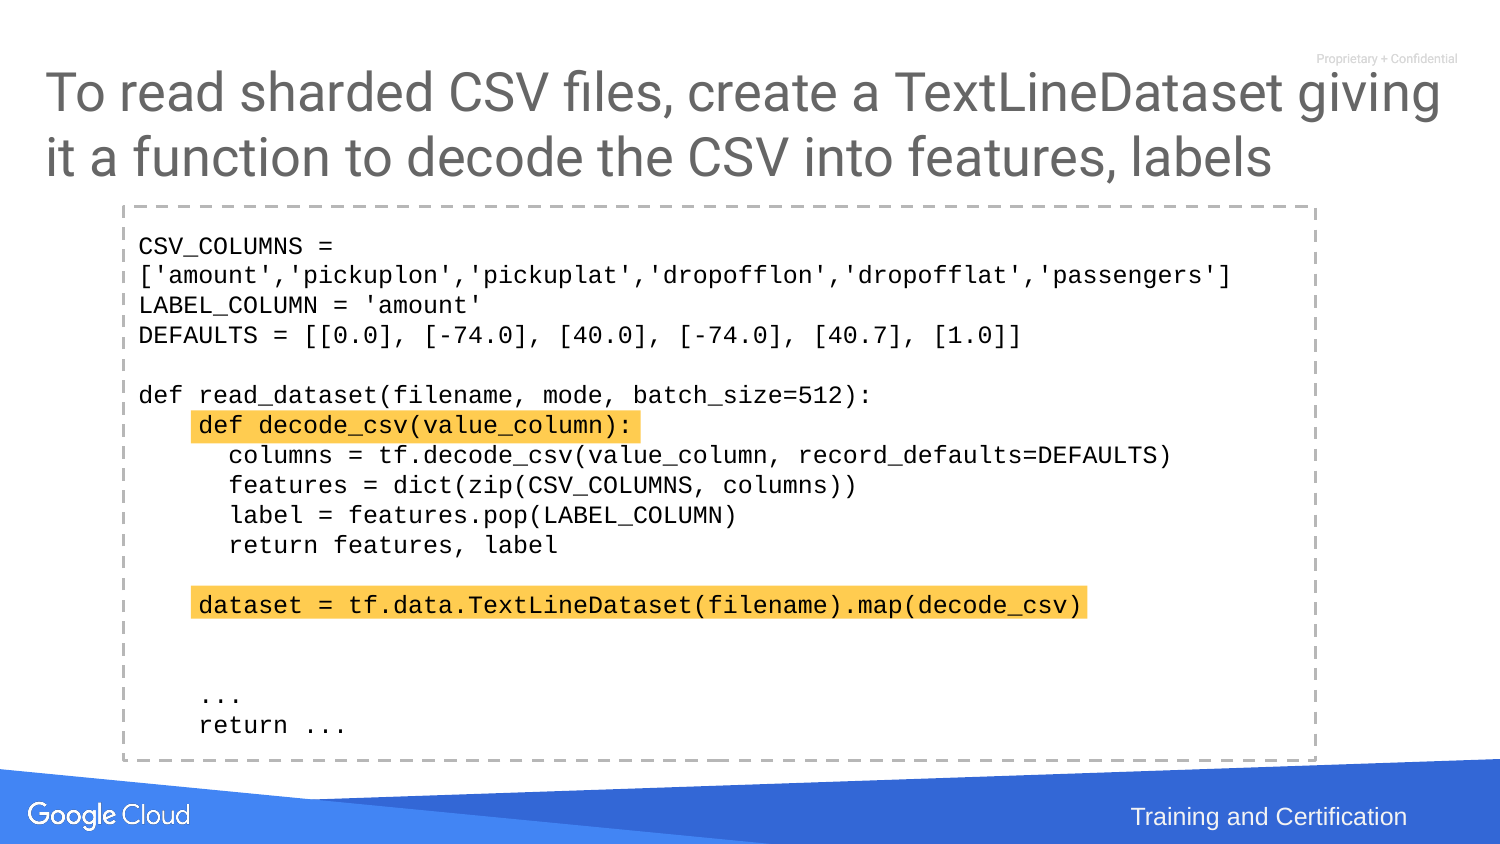

# To read sharded CSV files, create a TextLineDataset giving it a function to decode the CSV into features, labels
CSV_COLUMNS = ['amount','pickuplon','pickuplat','dropofflon','dropofflat','passengers']
LABEL_COLUMN = 'amount'
DEFAULTS = [[0.0], [-74.0], [40.0], [-74.0], [40.7], [1.0]]

def read_dataset(filename, mode, batch_size=512):
    def decode_csv(value_column):
      columns = tf.decode_csv(value_column, record_defaults=DEFAULTS)
      features = dict(zip(CSV_COLUMNS, columns))
      label = features.pop(LABEL_COLUMN)
      return features, label

    dataset = tf.data.TextLineDataset(filename).map(decode_csv)

    ...
    return ...